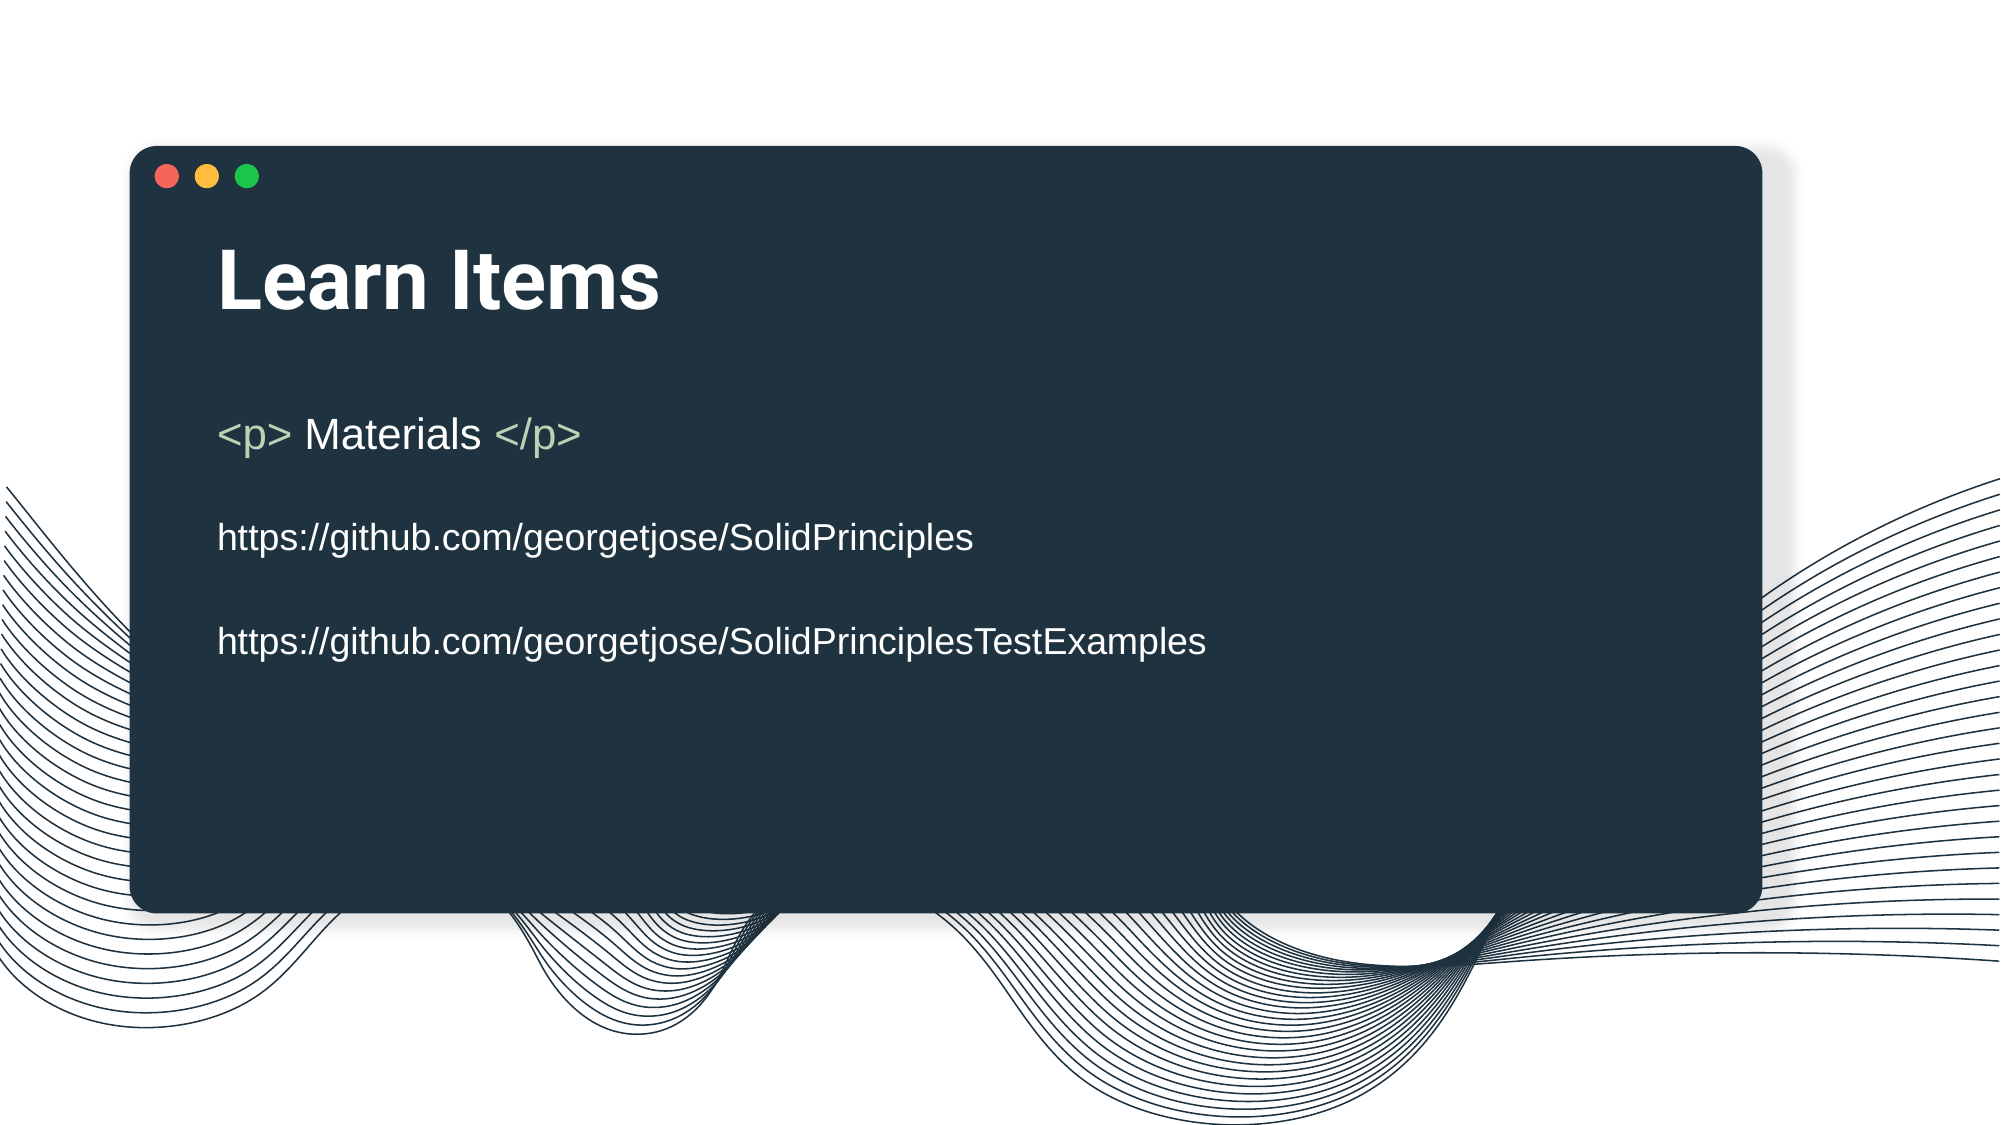

# Learn Items
<p> Materials </p>
https://github.com/georgetjose/SolidPrinciples

https://github.com/georgetjose/SolidPrinciplesTestExamples